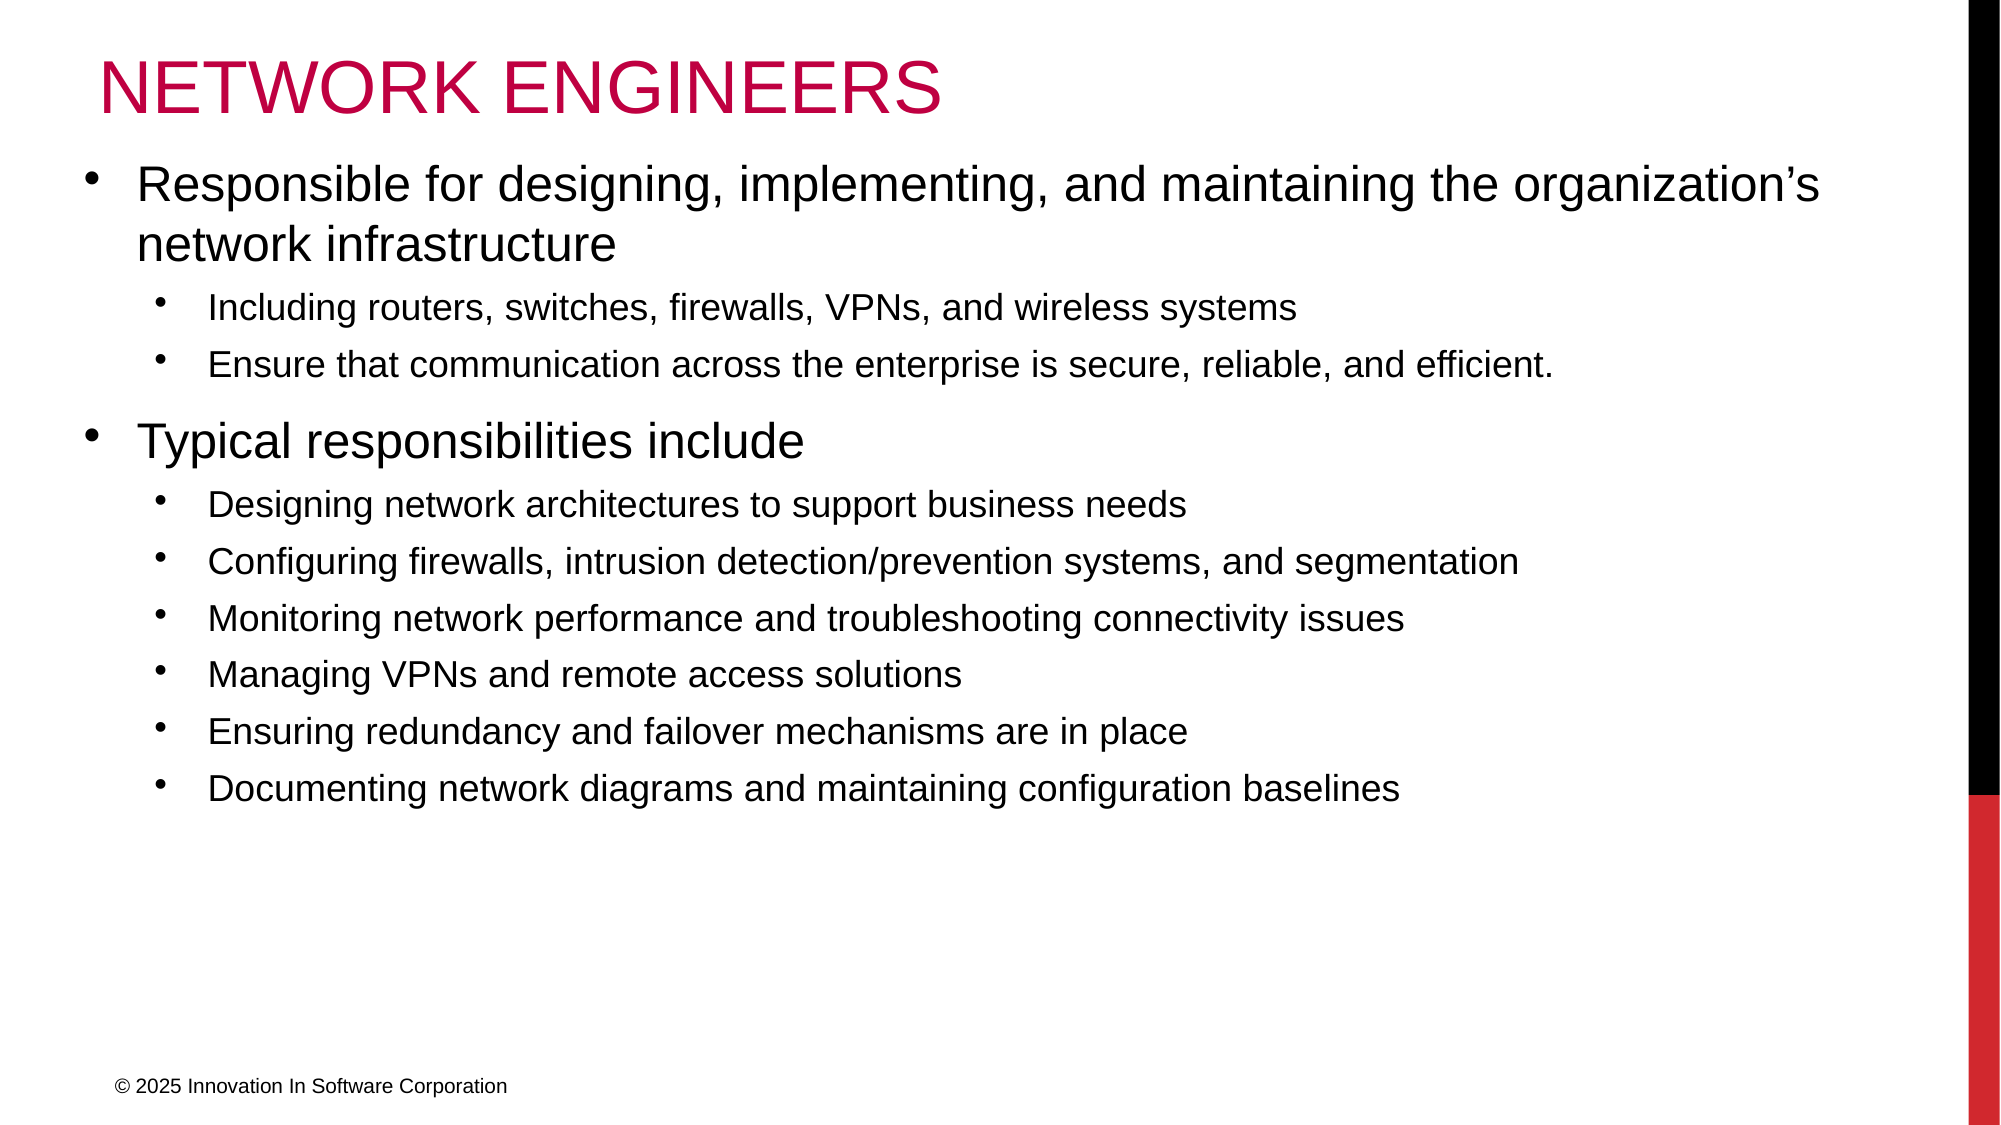

# Network Engineers
Responsible for designing, implementing, and maintaining the organization’s network infrastructure
Including routers, switches, firewalls, VPNs, and wireless systems
Ensure that communication across the enterprise is secure, reliable, and efficient.
Typical responsibilities include
Designing network architectures to support business needs
Configuring firewalls, intrusion detection/prevention systems, and segmentation
Monitoring network performance and troubleshooting connectivity issues
Managing VPNs and remote access solutions
Ensuring redundancy and failover mechanisms are in place
Documenting network diagrams and maintaining configuration baselines
© 2025 Innovation In Software Corporation